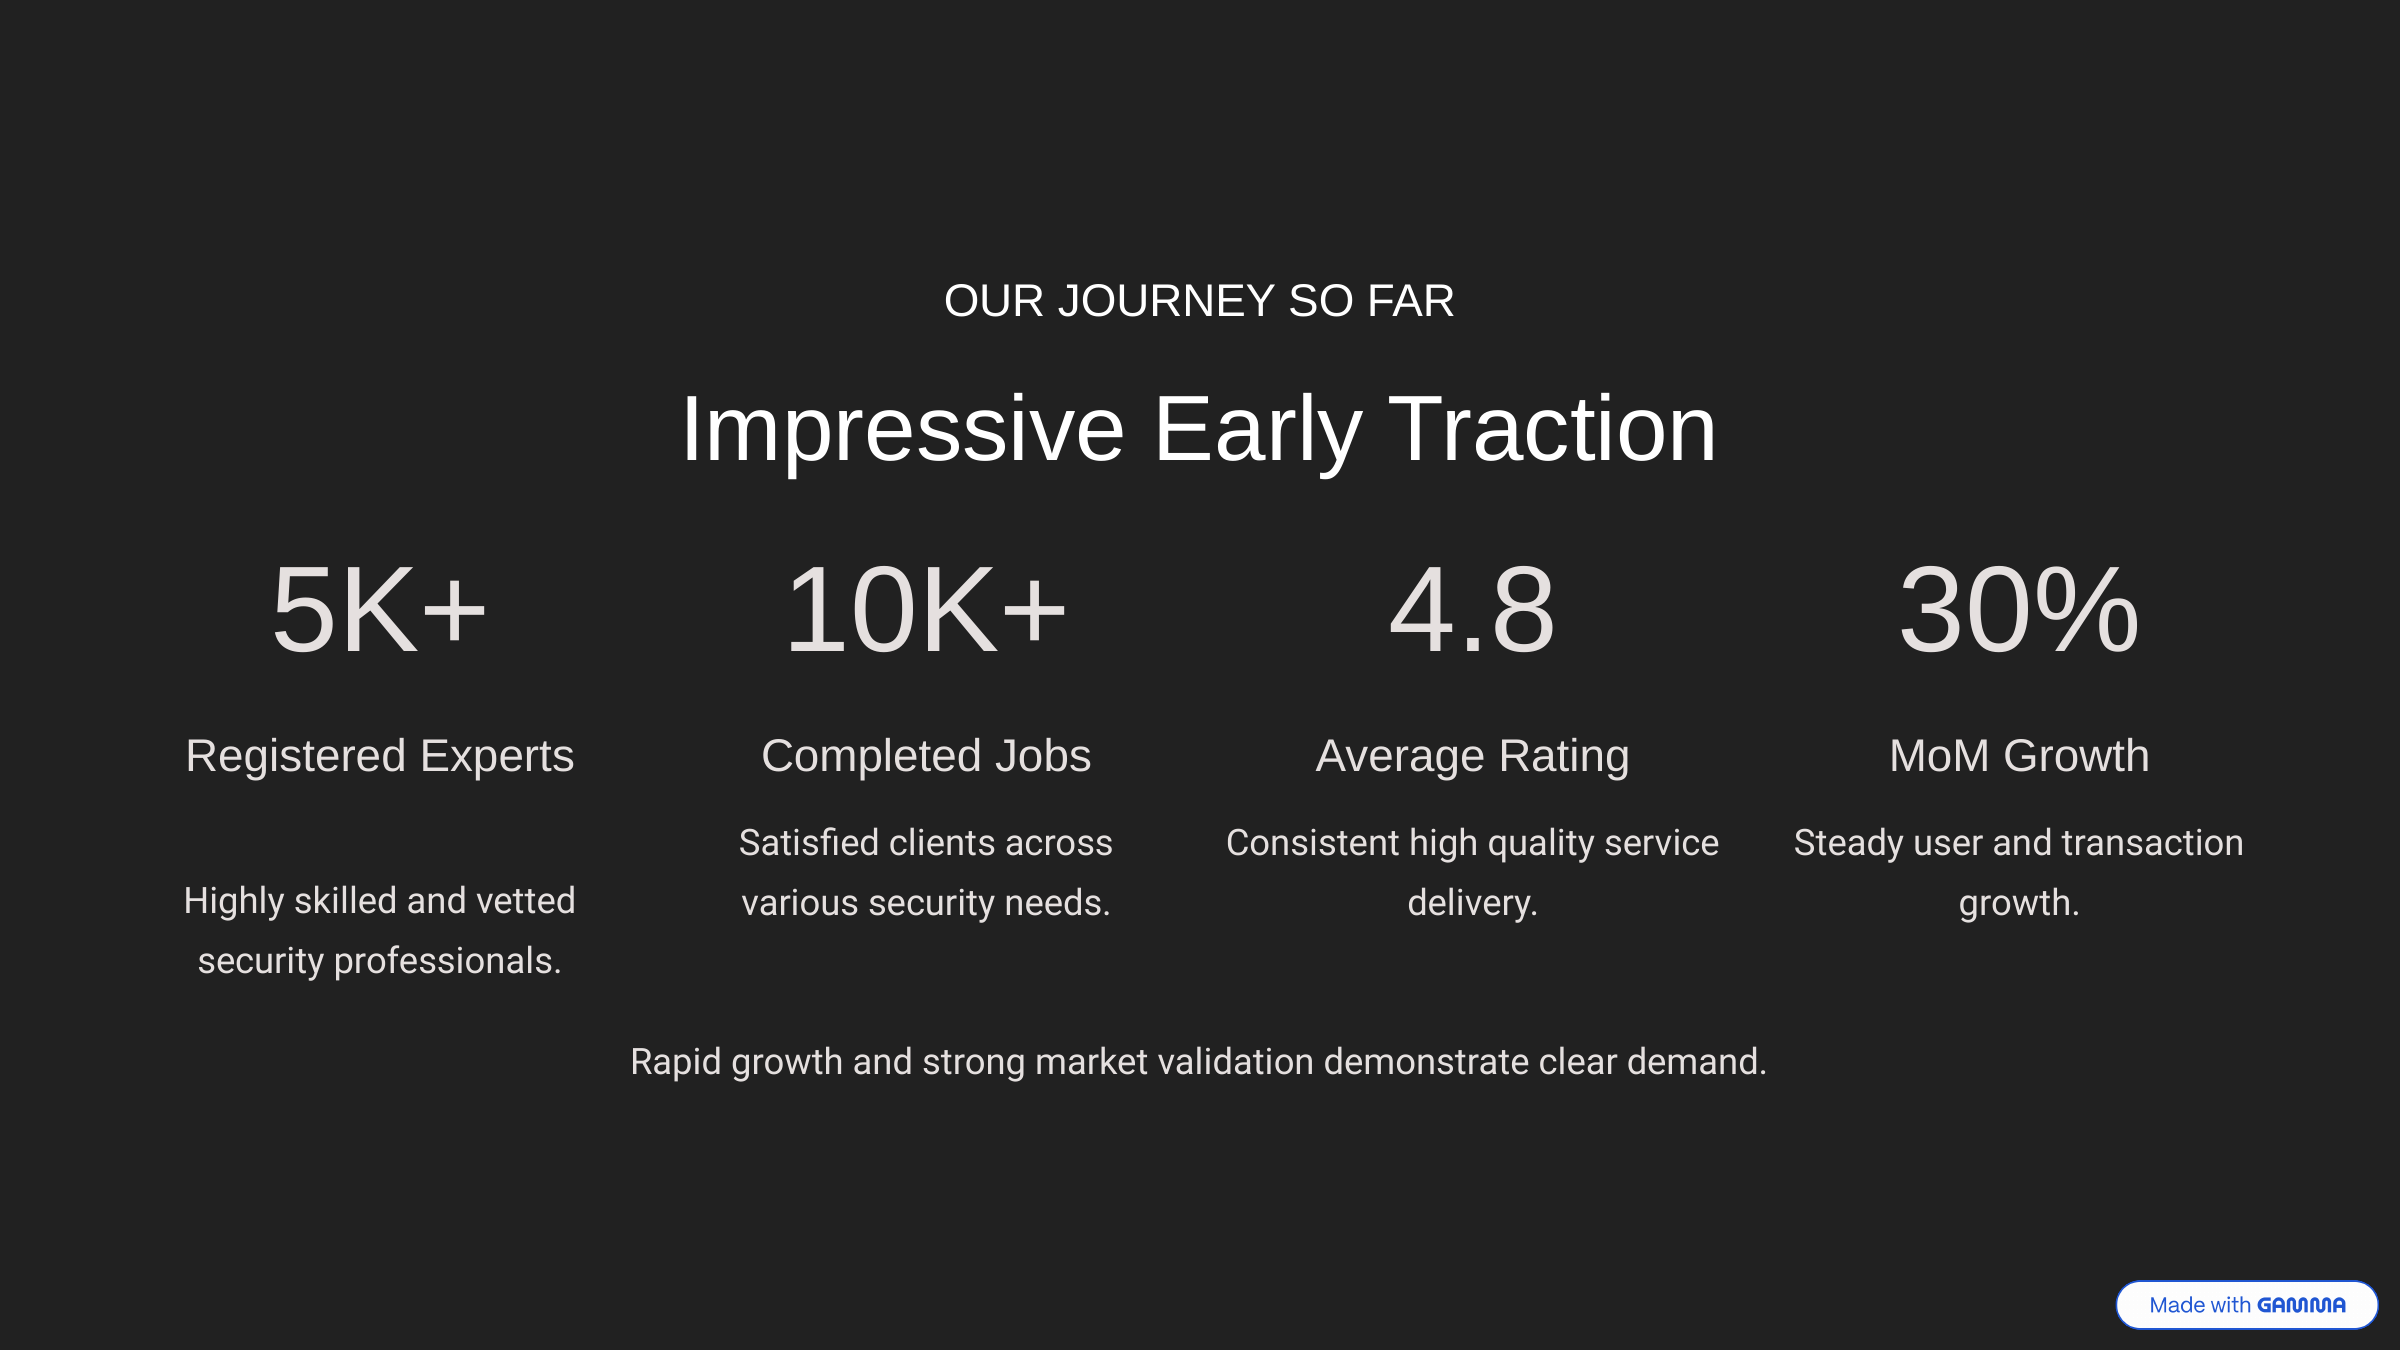

OUR JOURNEY SO FAR
Impressive Early Traction
5K+
10K+
4.8
30%
Registered Experts
Completed Jobs
Average Rating
MoM Growth
Satisfied clients across various security needs.
Consistent high quality service delivery.
Steady user and transaction growth.
Highly skilled and vetted security professionals.
Rapid growth and strong market validation demonstrate clear demand.